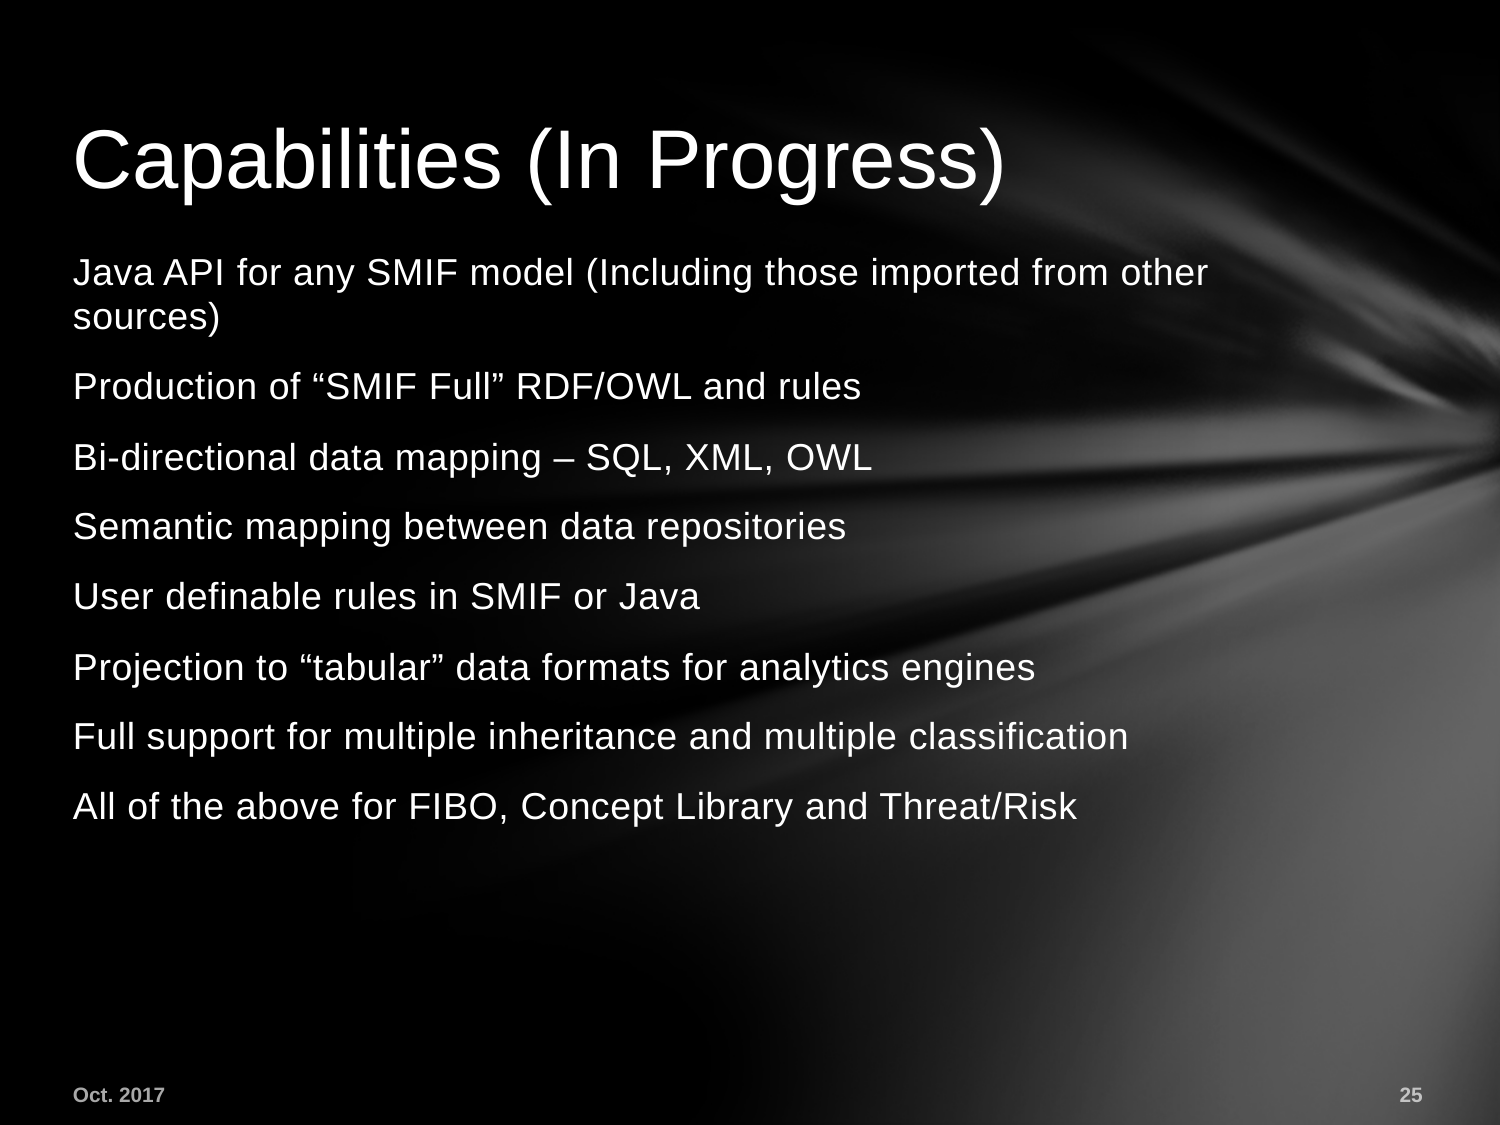

# Capabilities (In Progress)
Java API for any SMIF model (Including those imported from other sources)
Production of “SMIF Full” RDF/OWL and rules
Bi-directional data mapping – SQL, XML, OWL
Semantic mapping between data repositories
User definable rules in SMIF or Java
Projection to “tabular” data formats for analytics engines
Full support for multiple inheritance and multiple classification
All of the above for FIBO, Concept Library and Threat/Risk
Oct. 2017

25